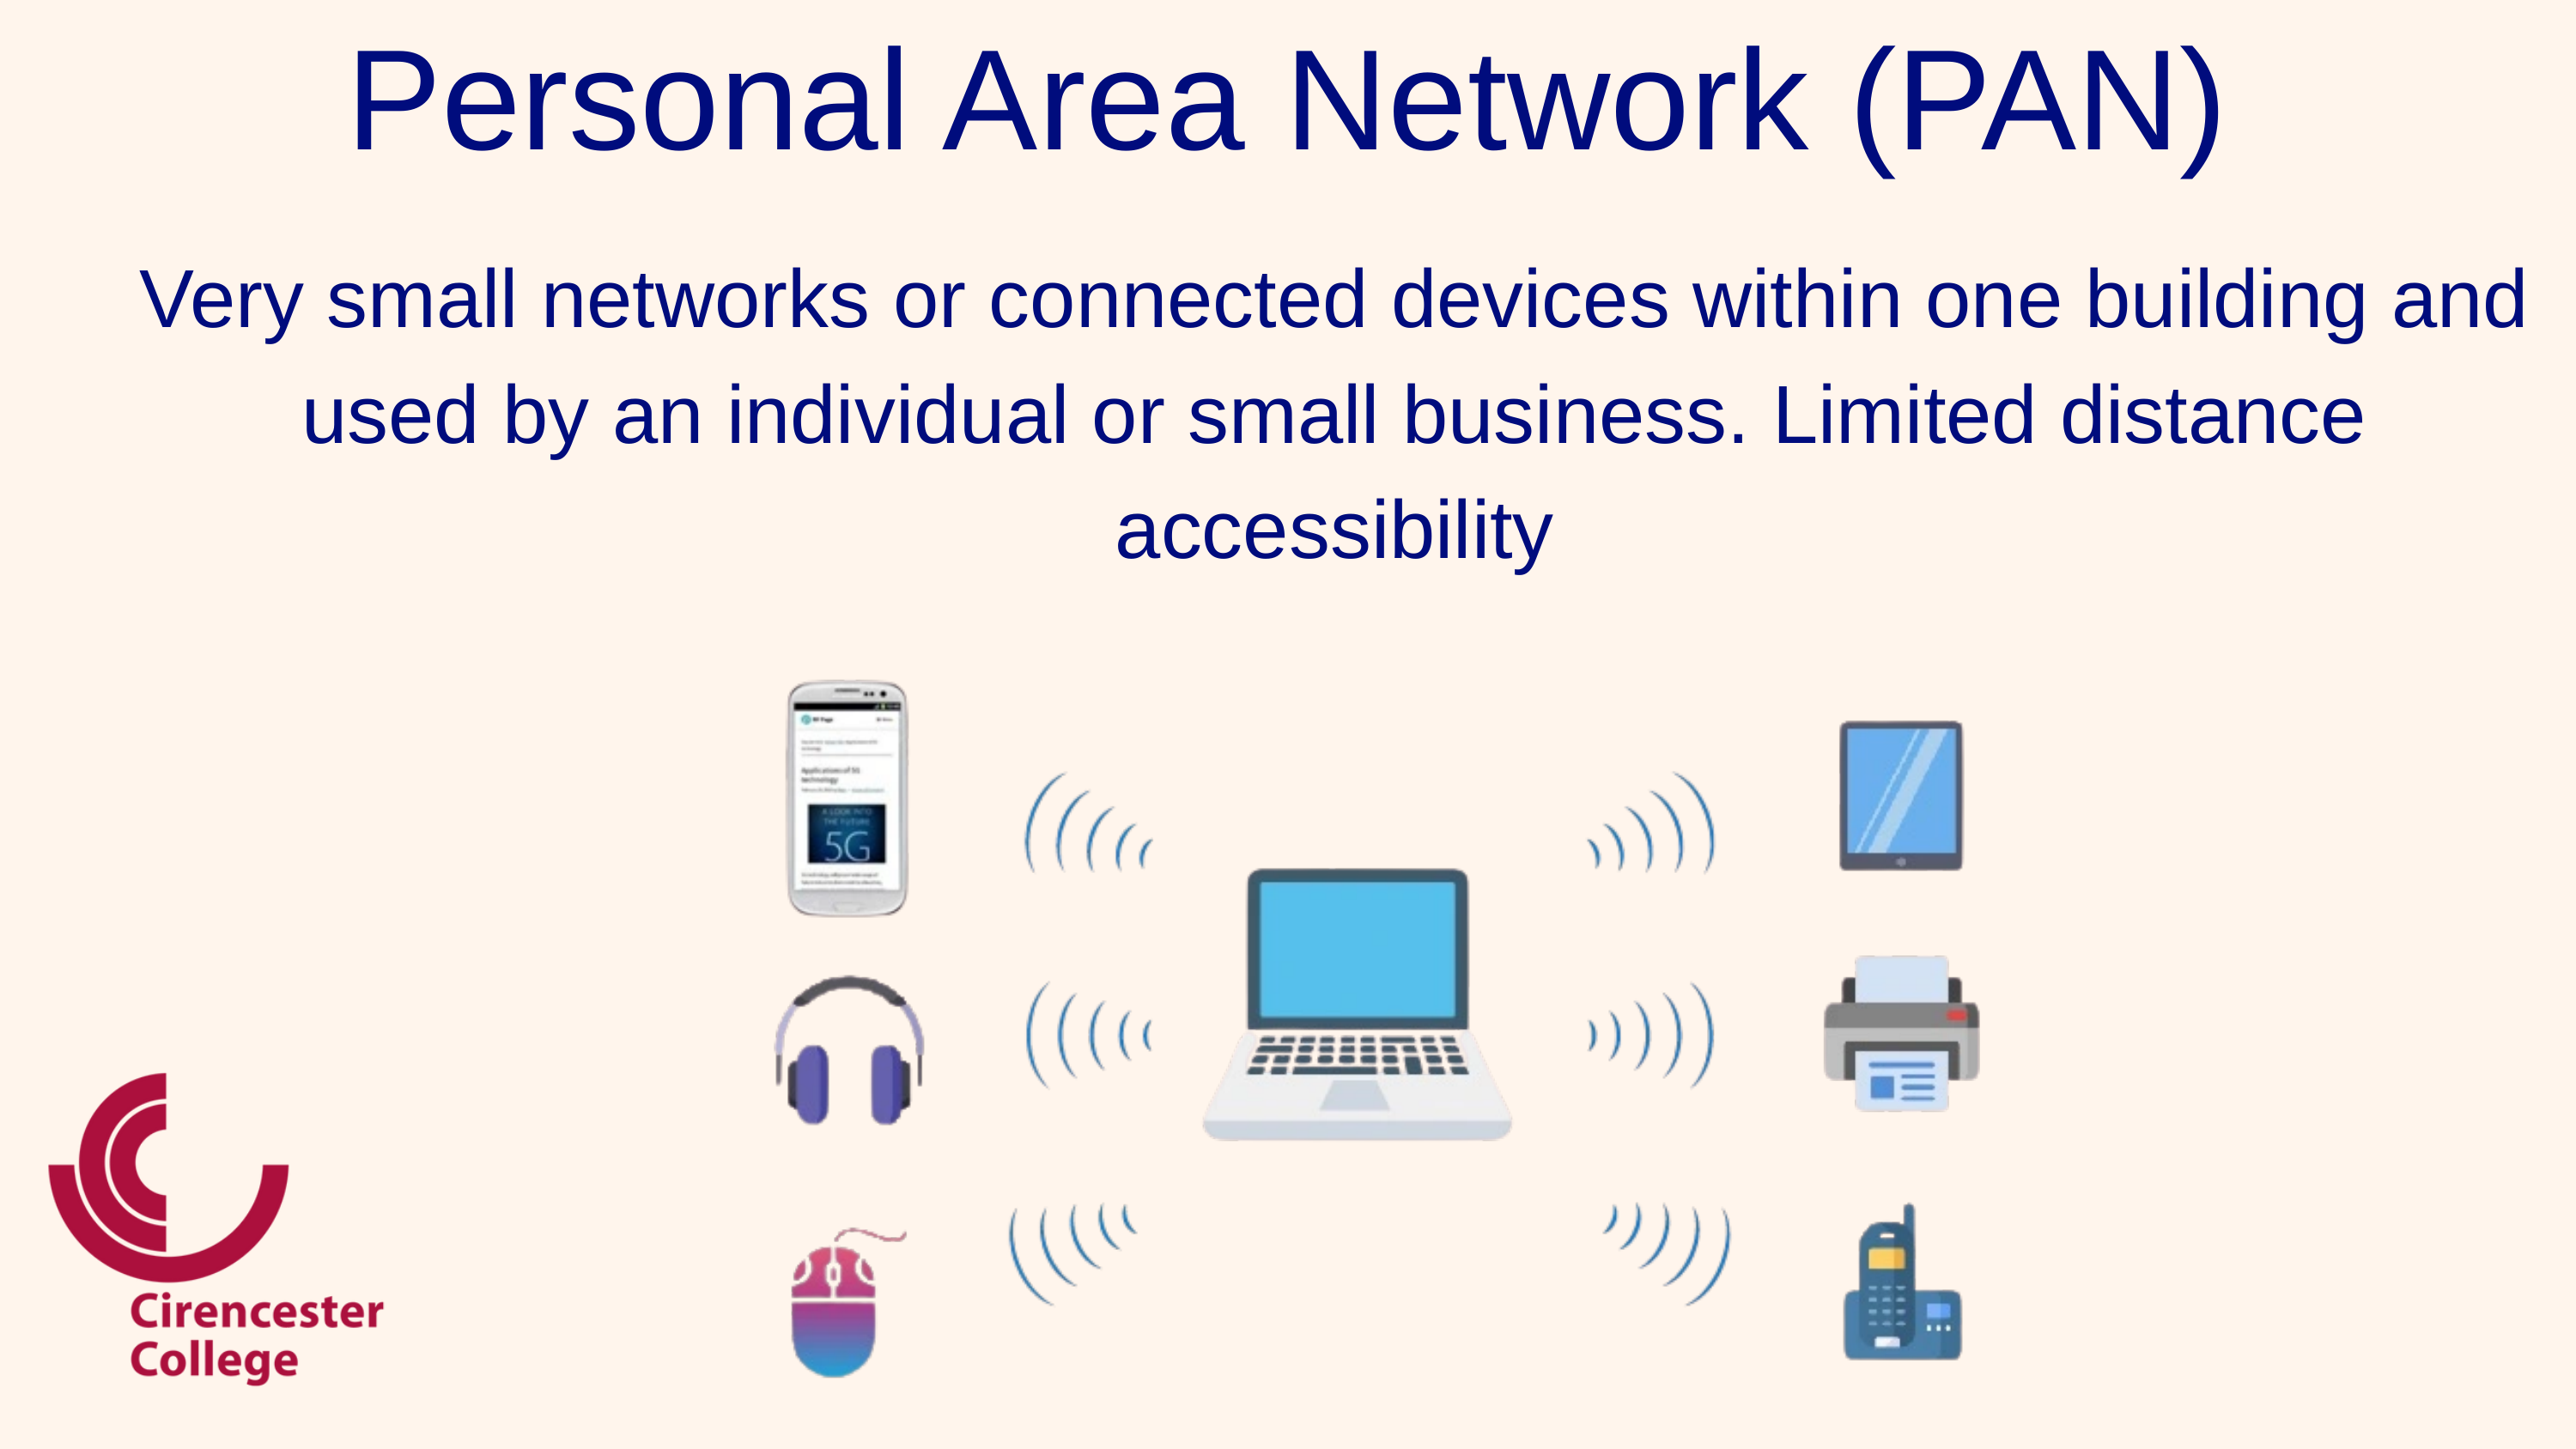

Personal Area Network (PAN)
Very small networks or connected devices within one building and used by an individual or small business. Limited distance accessibility